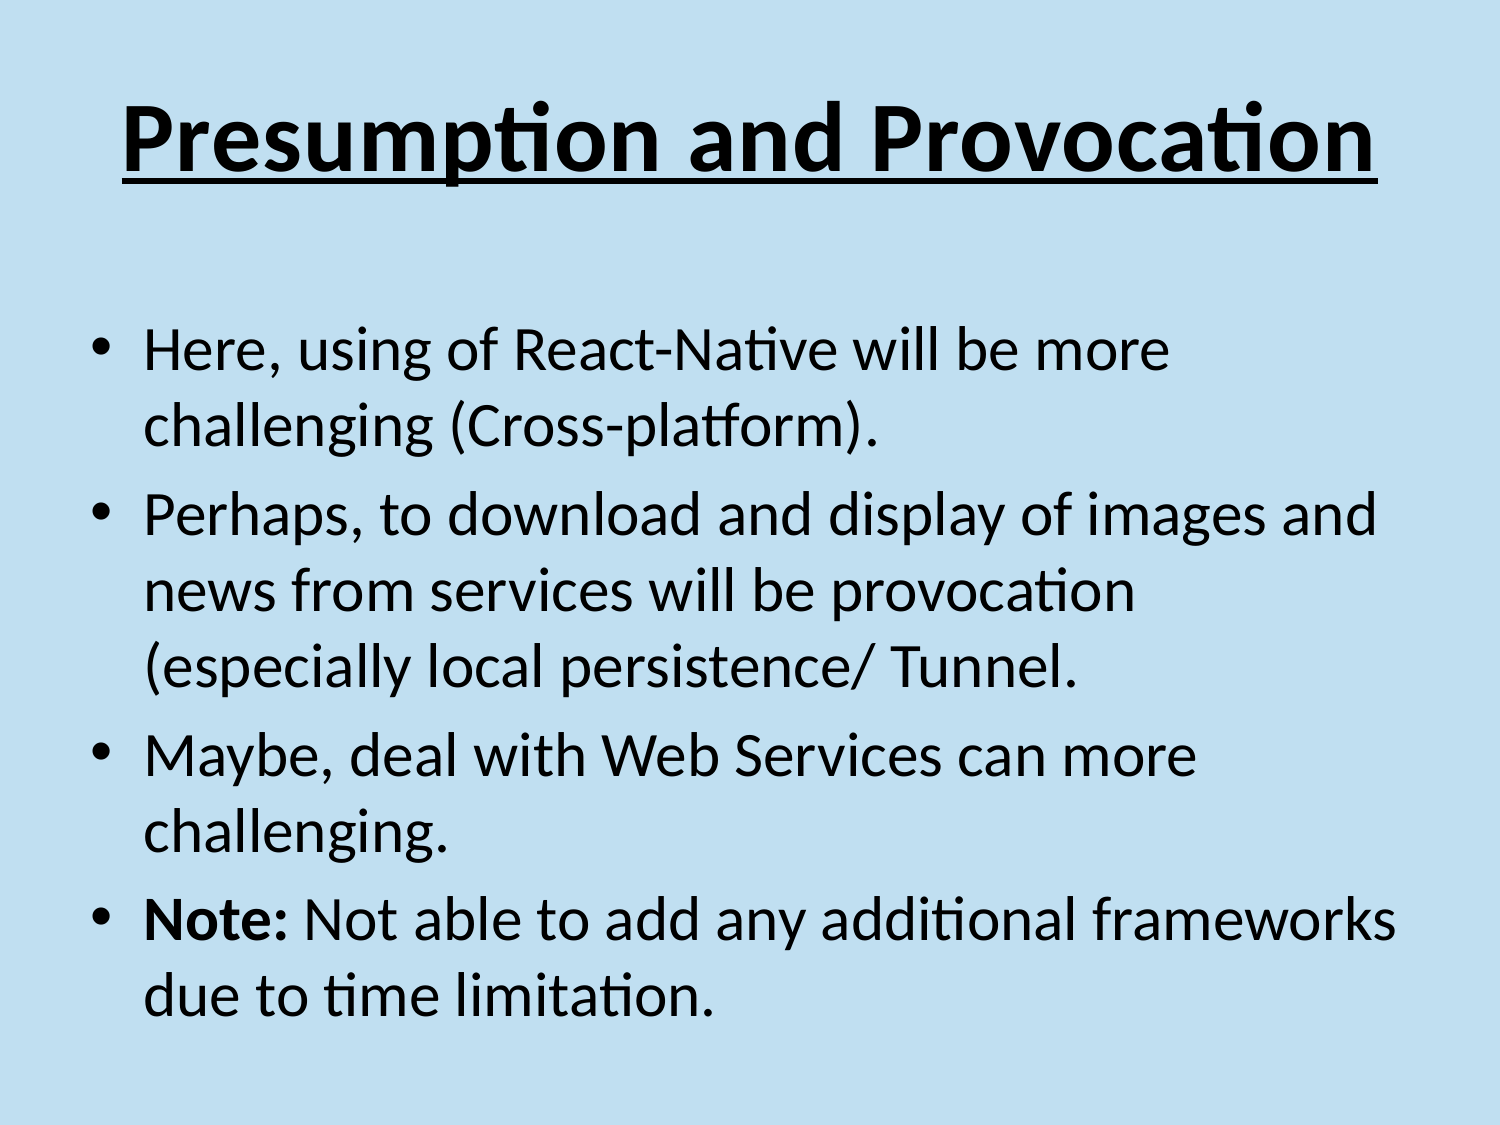

# Presumption and Provocation
Here, using of React-Native will be more challenging (Cross-platform).
Perhaps, to download and display of images and news from services will be provocation (especially local persistence/ Tunnel.
Maybe, deal with Web Services can more challenging.
Note: Not able to add any additional frameworks due to time limitation.